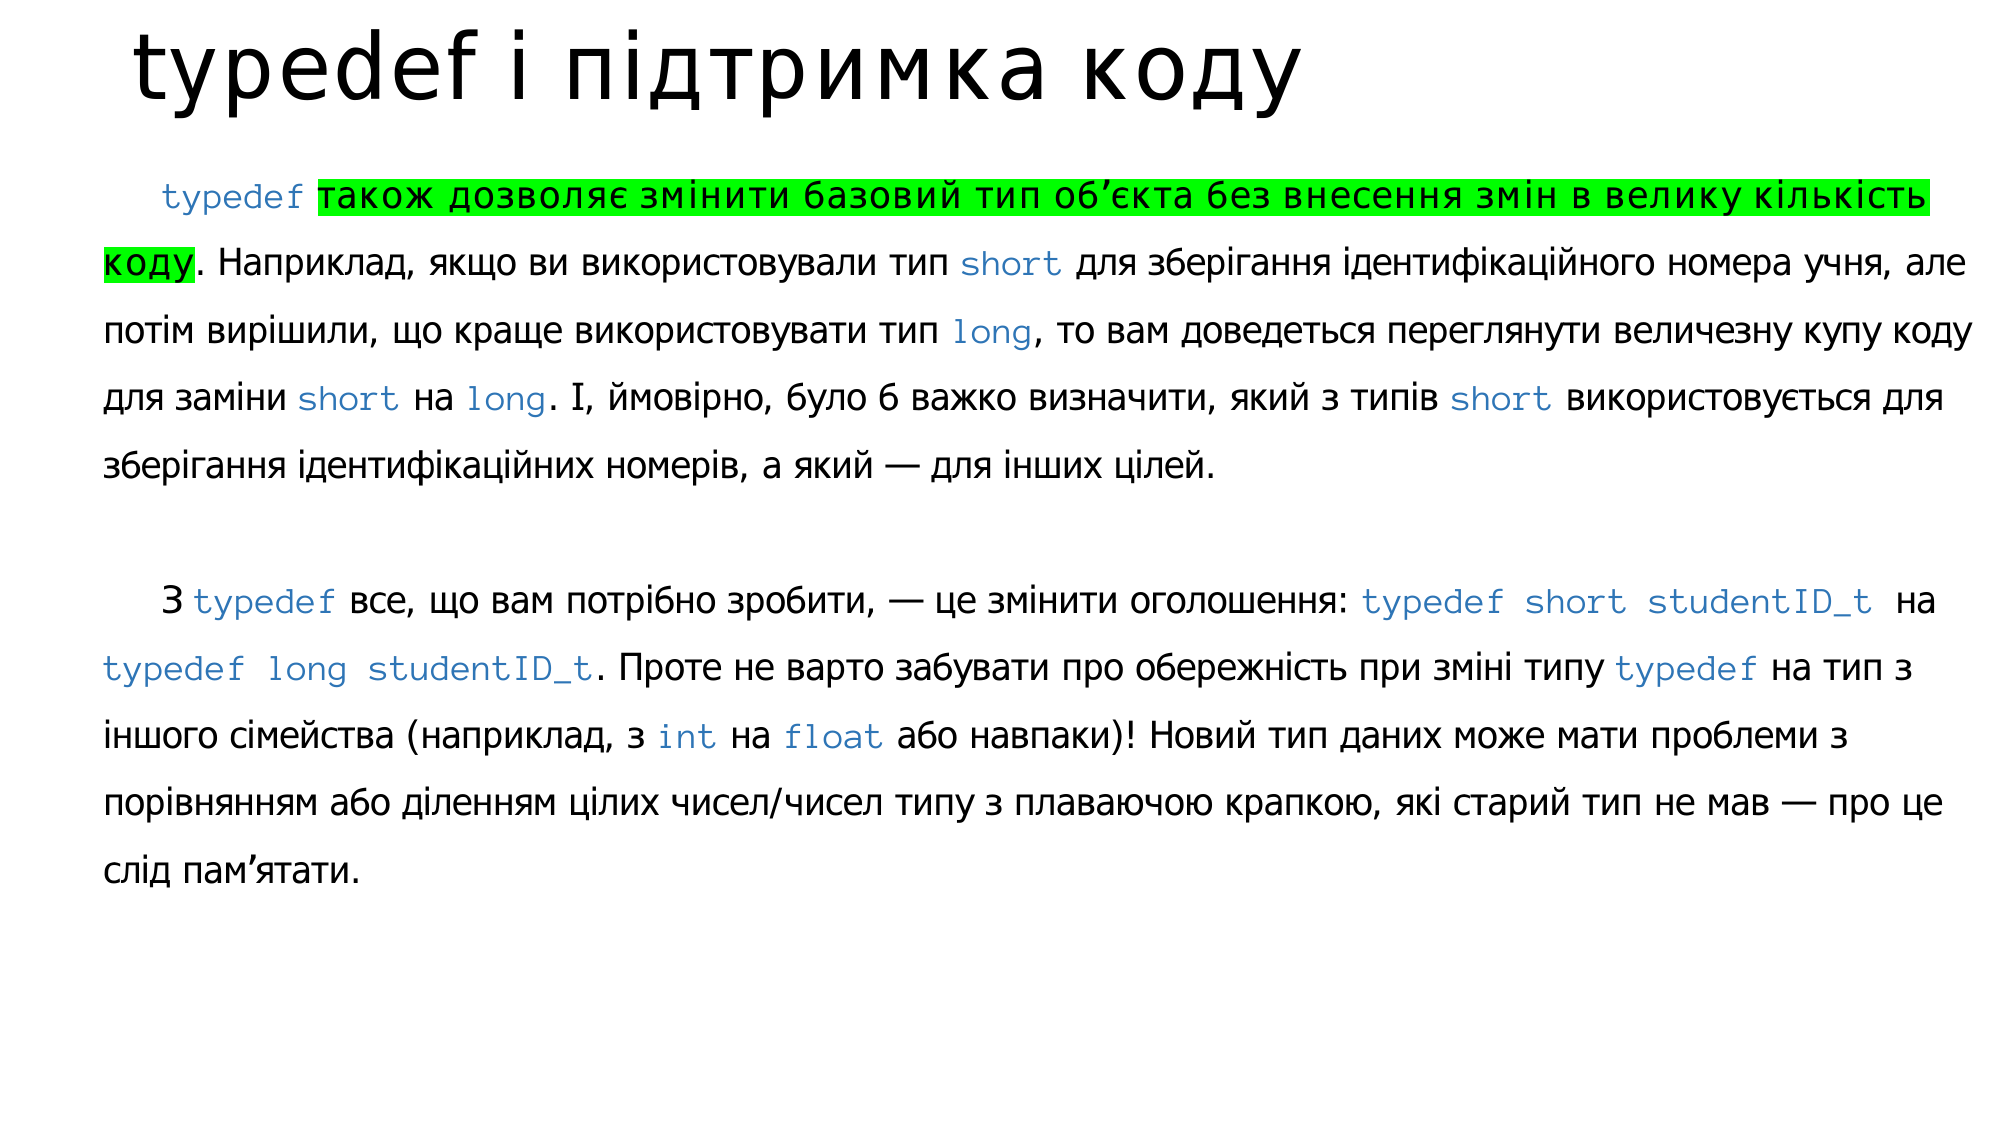

# typedef і підтримка коду
typedef також дозволяє змінити базовий тип об’єкта без внесення змін в велику кількість коду. Наприклад, якщо ви використовували тип short для зберігання ідентифікаційного номера учня, але потім вирішили, що краще використовувати тип long, то вам доведеться переглянути величезну купу коду для заміни short на long. І, ймовірно, було б важко визначити, який з типів short використовується для зберігання ідентифікаційних номерів, а який — для інших цілей.

З typedef все, що вам потрібно зробити, — це змінити оголошення: typedef short studentID_t на typedef long studentID_t. Проте не варто забувати про обережність при зміні типу typedef на тип з іншого сімейства (наприклад, з int на float або навпаки)! Новий тип даних може мати проблеми з порівнянням або діленням цілих чисел/чисел типу з плаваючою крапкою, які старий тип не мав — про це слід пам’ятати.